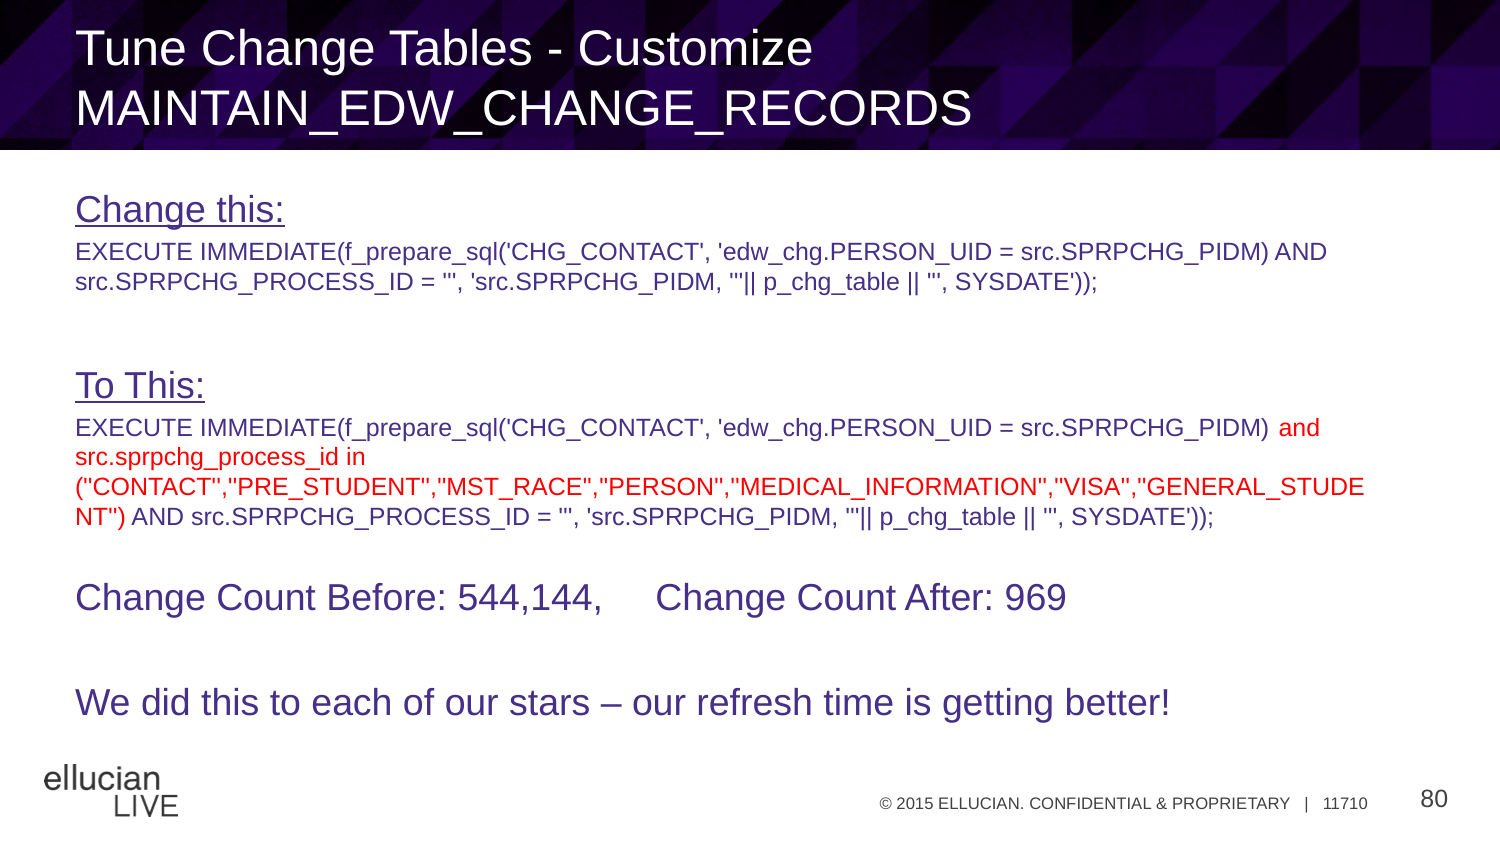

# Tune Change Tables - Customize MAINTAIN_EDW_CHANGE_RECORDS
Change this:
EXECUTE IMMEDIATE(f_prepare_sql('CHG_CONTACT', 'edw_chg.PERSON_UID = src.SPRPCHG_PIDM) AND src.SPRPCHG_PROCESS_ID = ''', 'src.SPRPCHG_PIDM, '''|| p_chg_table || ''', SYSDATE'));

To This:
EXECUTE IMMEDIATE(f_prepare_sql('CHG_CONTACT', 'edw_chg.PERSON_UID = src.SPRPCHG_PIDM) and src.sprpchg_process_id in (''CONTACT'',''PRE_STUDENT'',''MST_RACE'',''PERSON'',''MEDICAL_INFORMATION'',''VISA'',''GENERAL_STUDENT'') AND src.SPRPCHG_PROCESS_ID = ''', 'src.SPRPCHG_PIDM, '''|| p_chg_table || ''', SYSDATE'));

Change Count Before: 544,144,     Change Count After: 969

We did this to each of our stars – our refresh time is getting better!